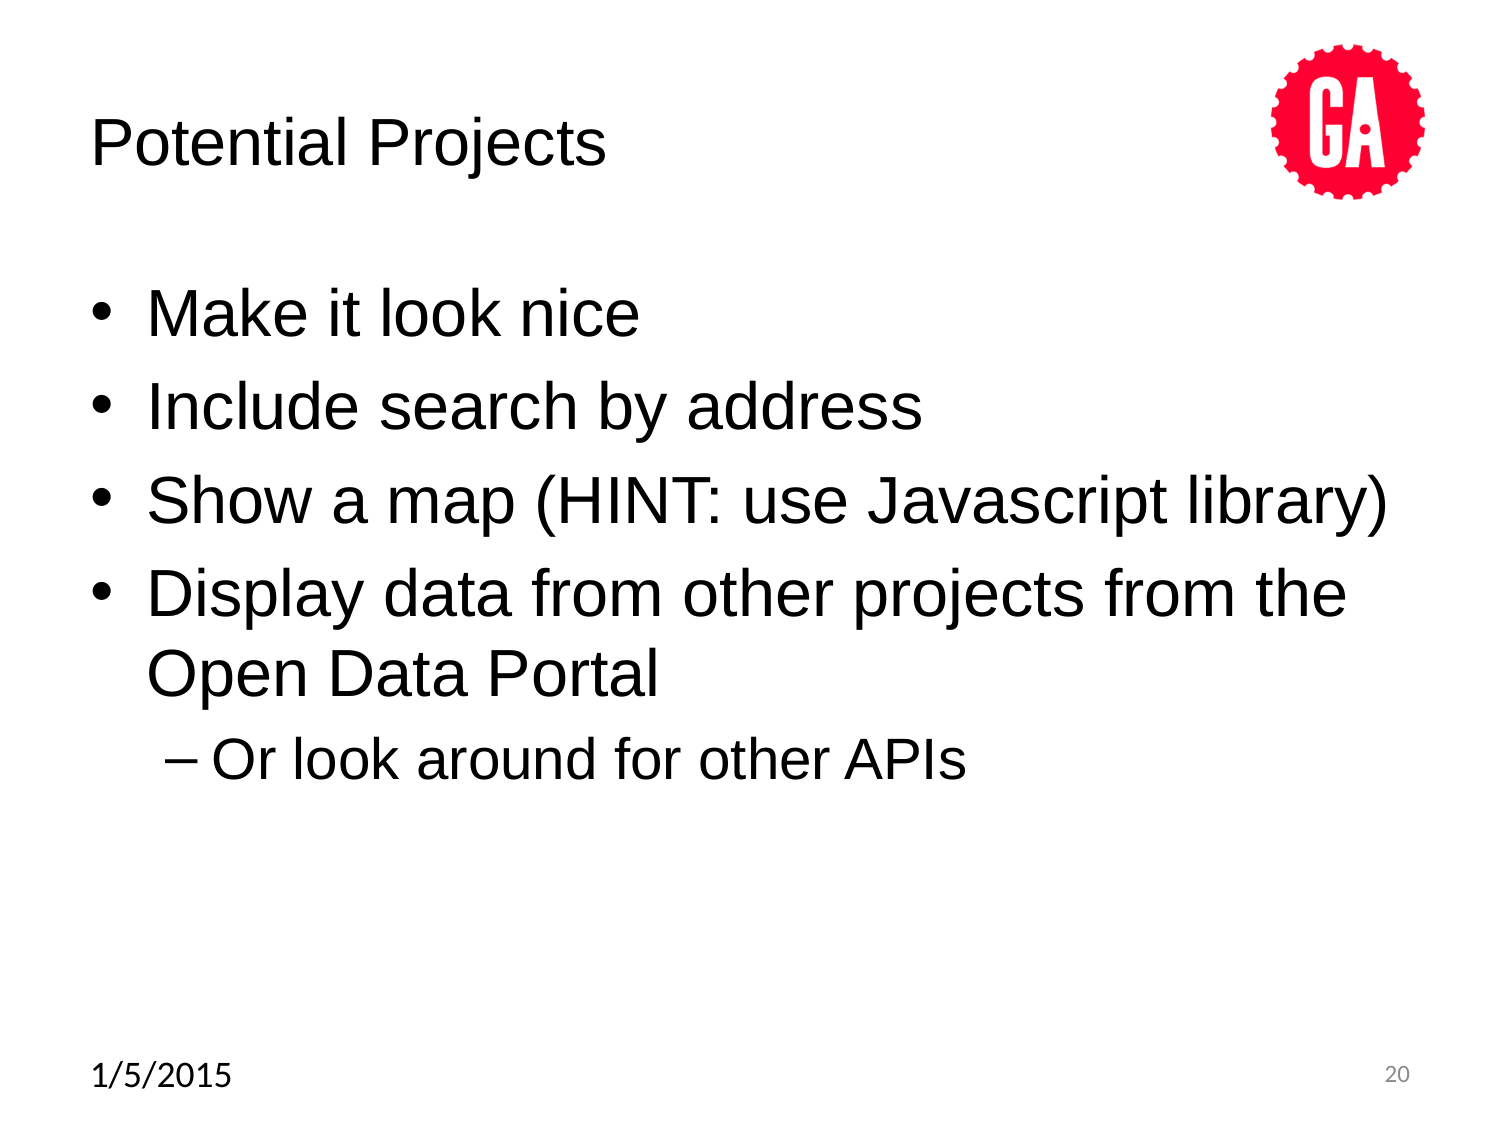

# Potential Projects
Make it look nice
Include search by address
Show a map (HINT: use Javascript library)
Display data from other projects from the Open Data Portal
Or look around for other APIs

1/5/2015
20